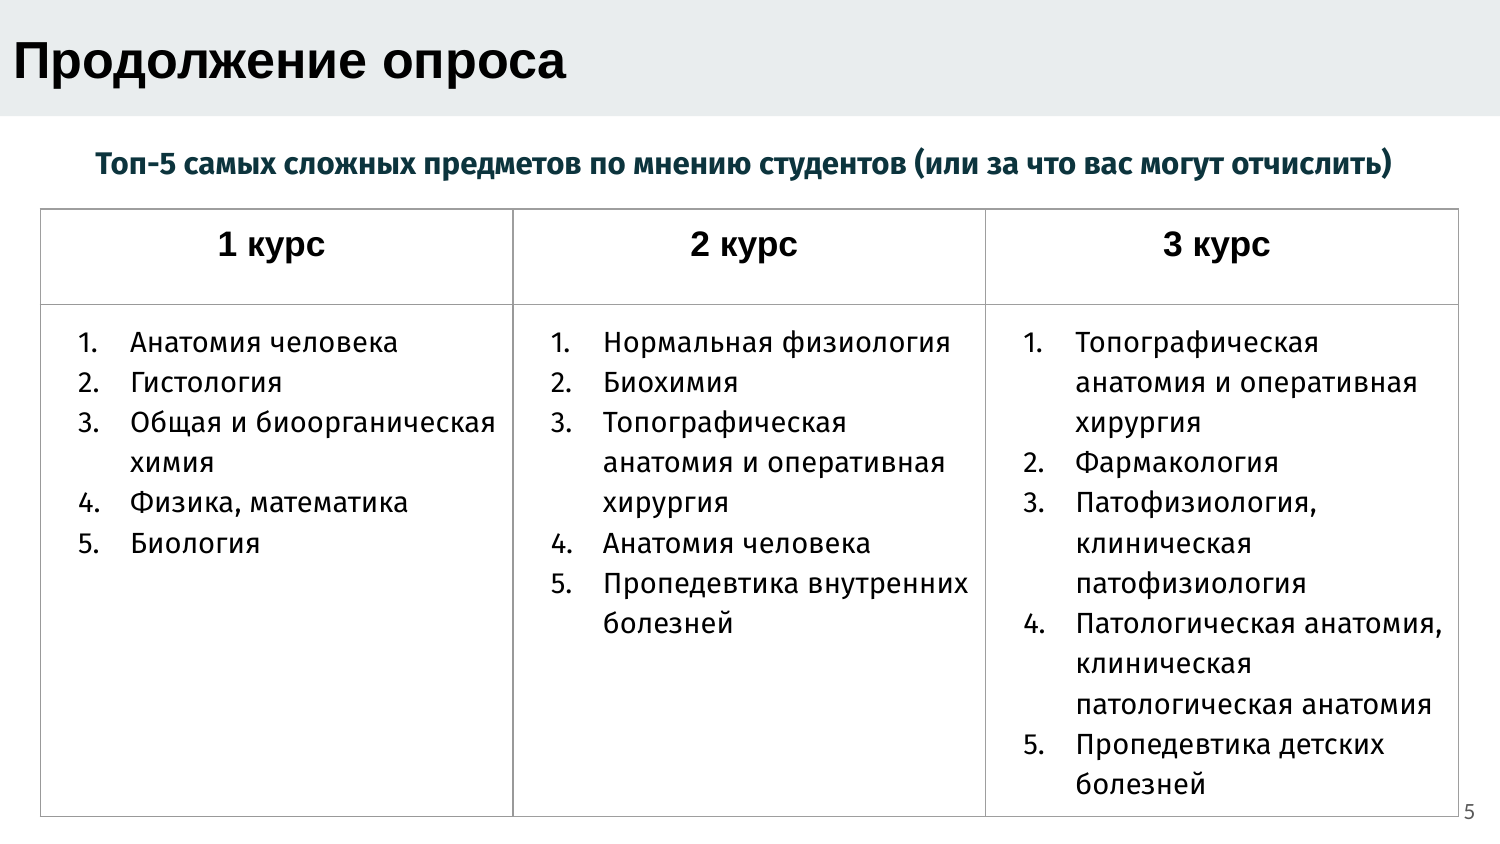

Продолжение опроса
Топ-5 самых сложных предметов по мнению студентов (или за что вас могут отчислить)
| 1 курс | 2 курс | 3 курс |
| --- | --- | --- |
| Анатомия человека Гистология Общая и биоорганическая химия Физика, математика Биология | Нормальная физиология Биохимия Топографическая анатомия и оперативная хирургия Анатомия человека Пропедевтика внутренних болезней | Топографическая анатомия и оперативная хирургия Фармакология Патофизиология, клиническая патофизиология Патологическая анатомия, клиническая патологическая анатомия Пропедевтика детских болезней |
|  |  |  |
|  |  |  |
|  |  |  |
|  |  |  |
5